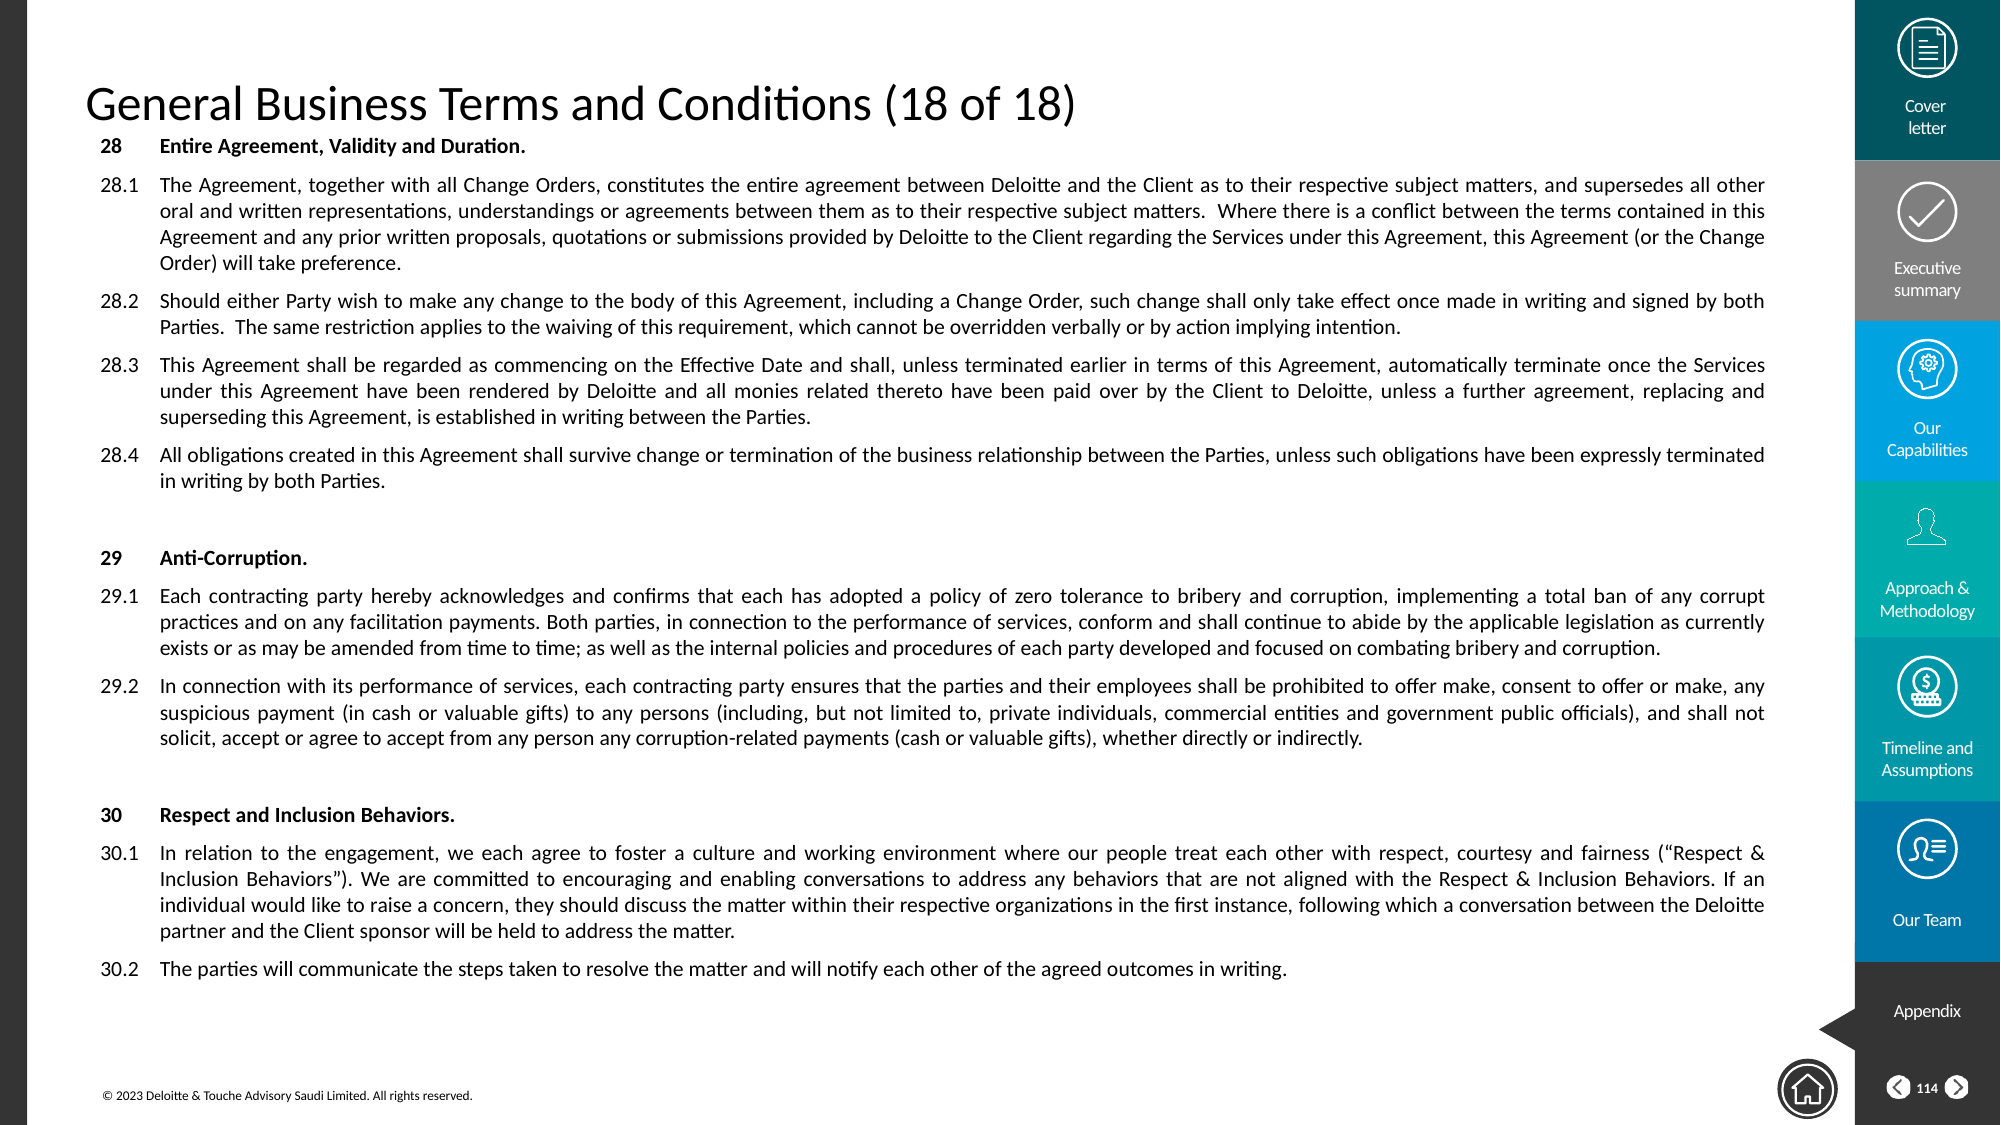

# General Business Terms and Conditions (18 of 18)
28	Entire Agreement, Validity and Duration.
28.1	The Agreement, together with all Change Orders, constitutes the entire agreement between Deloitte and the Client as to their respective subject matters, and supersedes all other oral and written representations, understandings or agreements between them as to their respective subject matters.  Where there is a conflict between the terms contained in this Agreement and any prior written proposals, quotations or submissions provided by Deloitte to the Client regarding the Services under this Agreement, this Agreement (or the Change Order) will take preference.
28.2	Should either Party wish to make any change to the body of this Agreement, including a Change Order, such change shall only take effect once made in writing and signed by both Parties.  The same restriction applies to the waiving of this requirement, which cannot be overridden verbally or by action implying intention.
28.3	This Agreement shall be regarded as commencing on the Effective Date and shall, unless terminated earlier in terms of this Agreement, automatically terminate once the Services under this Agreement have been rendered by Deloitte and all monies related thereto have been paid over by the Client to Deloitte, unless a further agreement, replacing and superseding this Agreement, is established in writing between the Parties.
28.4	All obligations created in this Agreement shall survive change or termination of the business relationship between the Parties, unless such obligations have been expressly terminated in writing by both Parties.

29	Anti-Corruption.
29.1	Each contracting party hereby acknowledges and confirms that each has adopted a policy of zero tolerance to bribery and corruption, implementing a total ban of any corrupt practices and on any facilitation payments. Both parties, in connection to the performance of services, conform and shall continue to abide by the applicable legislation as currently exists or as may be amended from time to time; as well as the internal policies and procedures of each party developed and focused on combating bribery and corruption.
29.2	In connection with its performance of services, each contracting party ensures that the parties and their employees shall be prohibited to offer make, consent to offer or make, any suspicious payment (in cash or valuable gifts) to any persons (including, but not limited to, private individuals, commercial entities and government public officials), and shall not solicit, accept or agree to accept from any person any corruption-related payments (cash or valuable gifts), whether directly or indirectly.

30	Respect and Inclusion Behaviors.
30.1	In relation to the engagement, we each agree to foster a culture and working environment where our people treat each other with respect, courtesy and fairness (“Respect & Inclusion Behaviors”). We are committed to encouraging and enabling conversations to address any behaviors that are not aligned with the Respect & Inclusion Behaviors. If an individual would like to raise a concern, they should discuss the matter within their respective organizations in the first instance, following which a conversation between the Deloitte partner and the Client sponsor will be held to address the matter.
30.2	The parties will communicate the steps taken to resolve the matter and will notify each other of the agreed outcomes in writing.